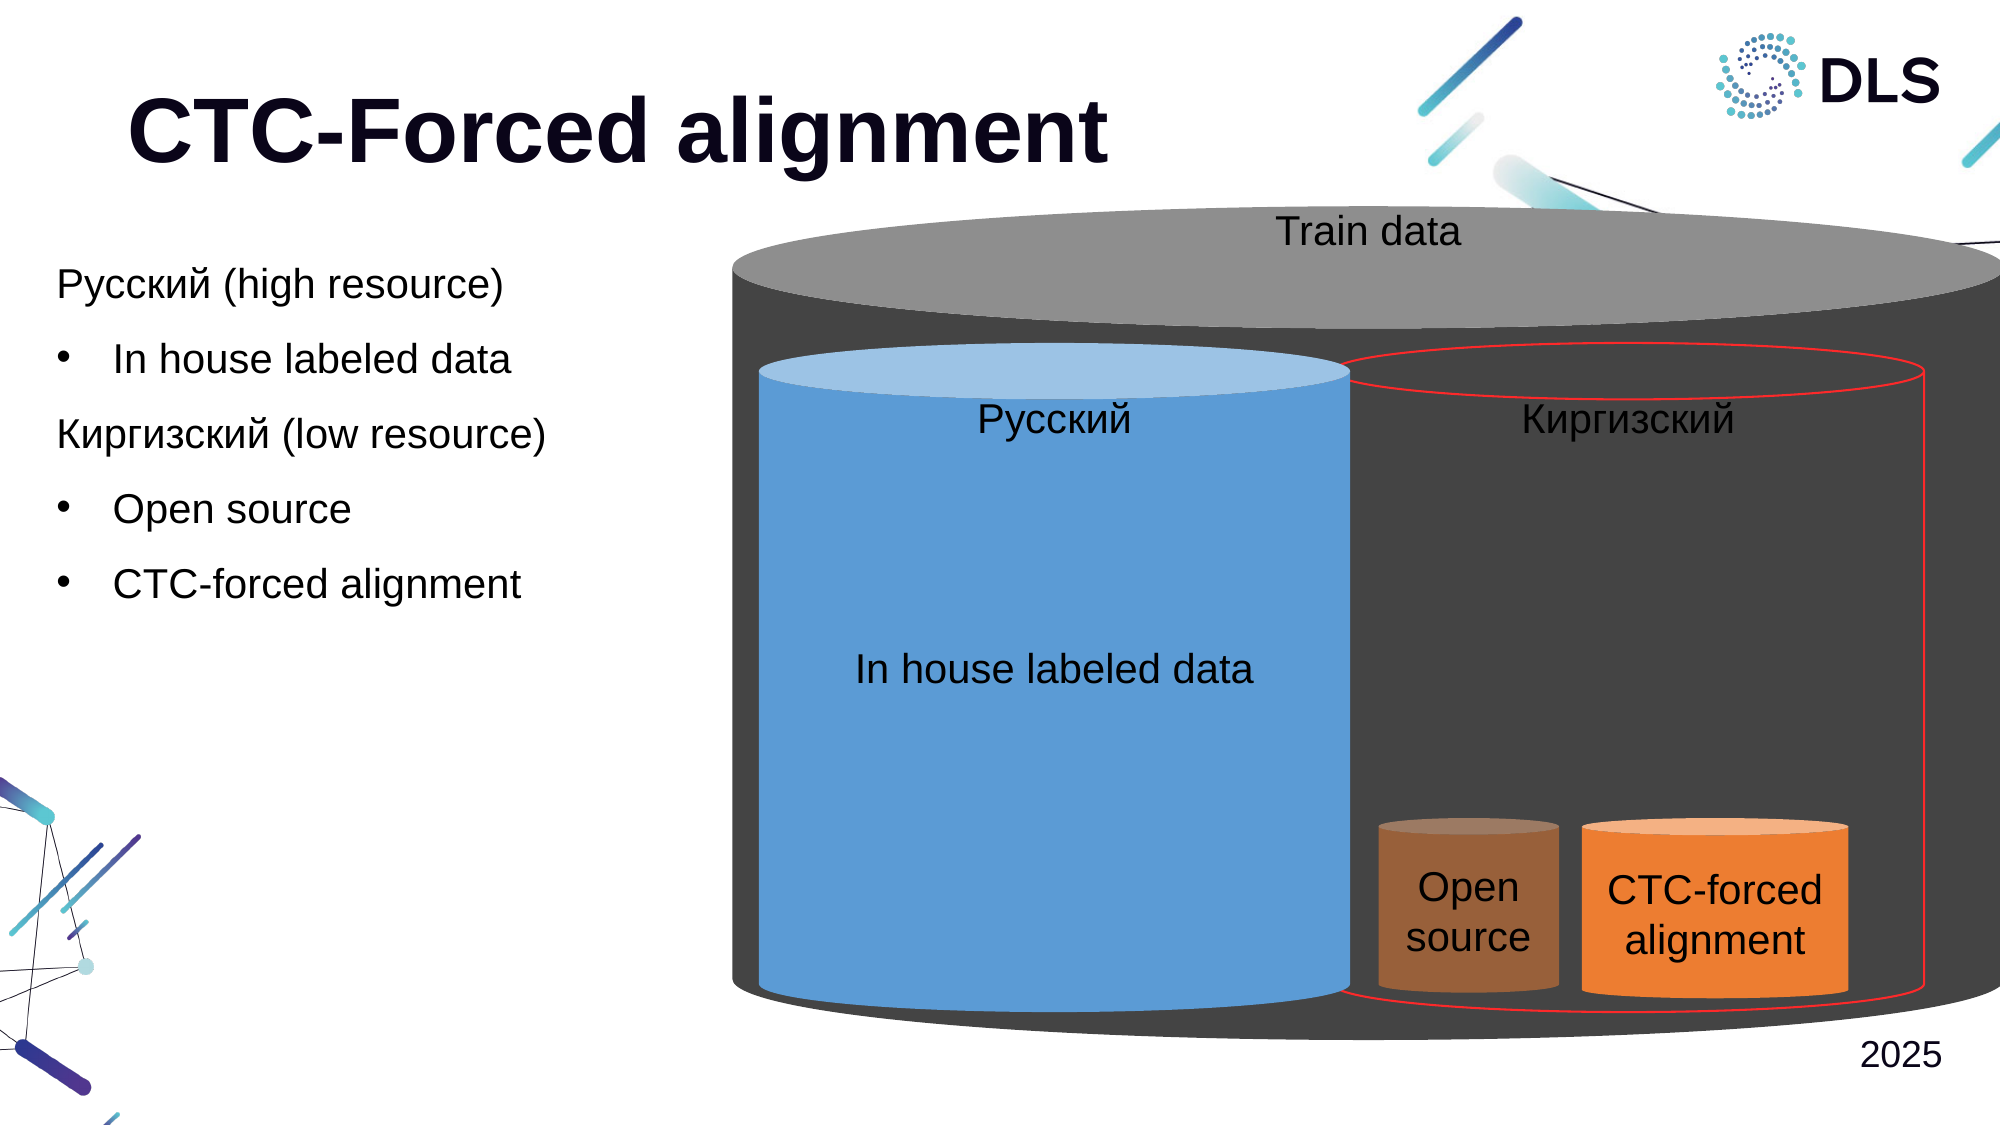

# CTC-Forced alignment
Train data

Русский (high resource)
In house labeled data
Киргизский (low resource)
Open source
CTC-forced alignment
Русский

In house labeled data

Киргизский

Open source
CTC-forced alignment
2025